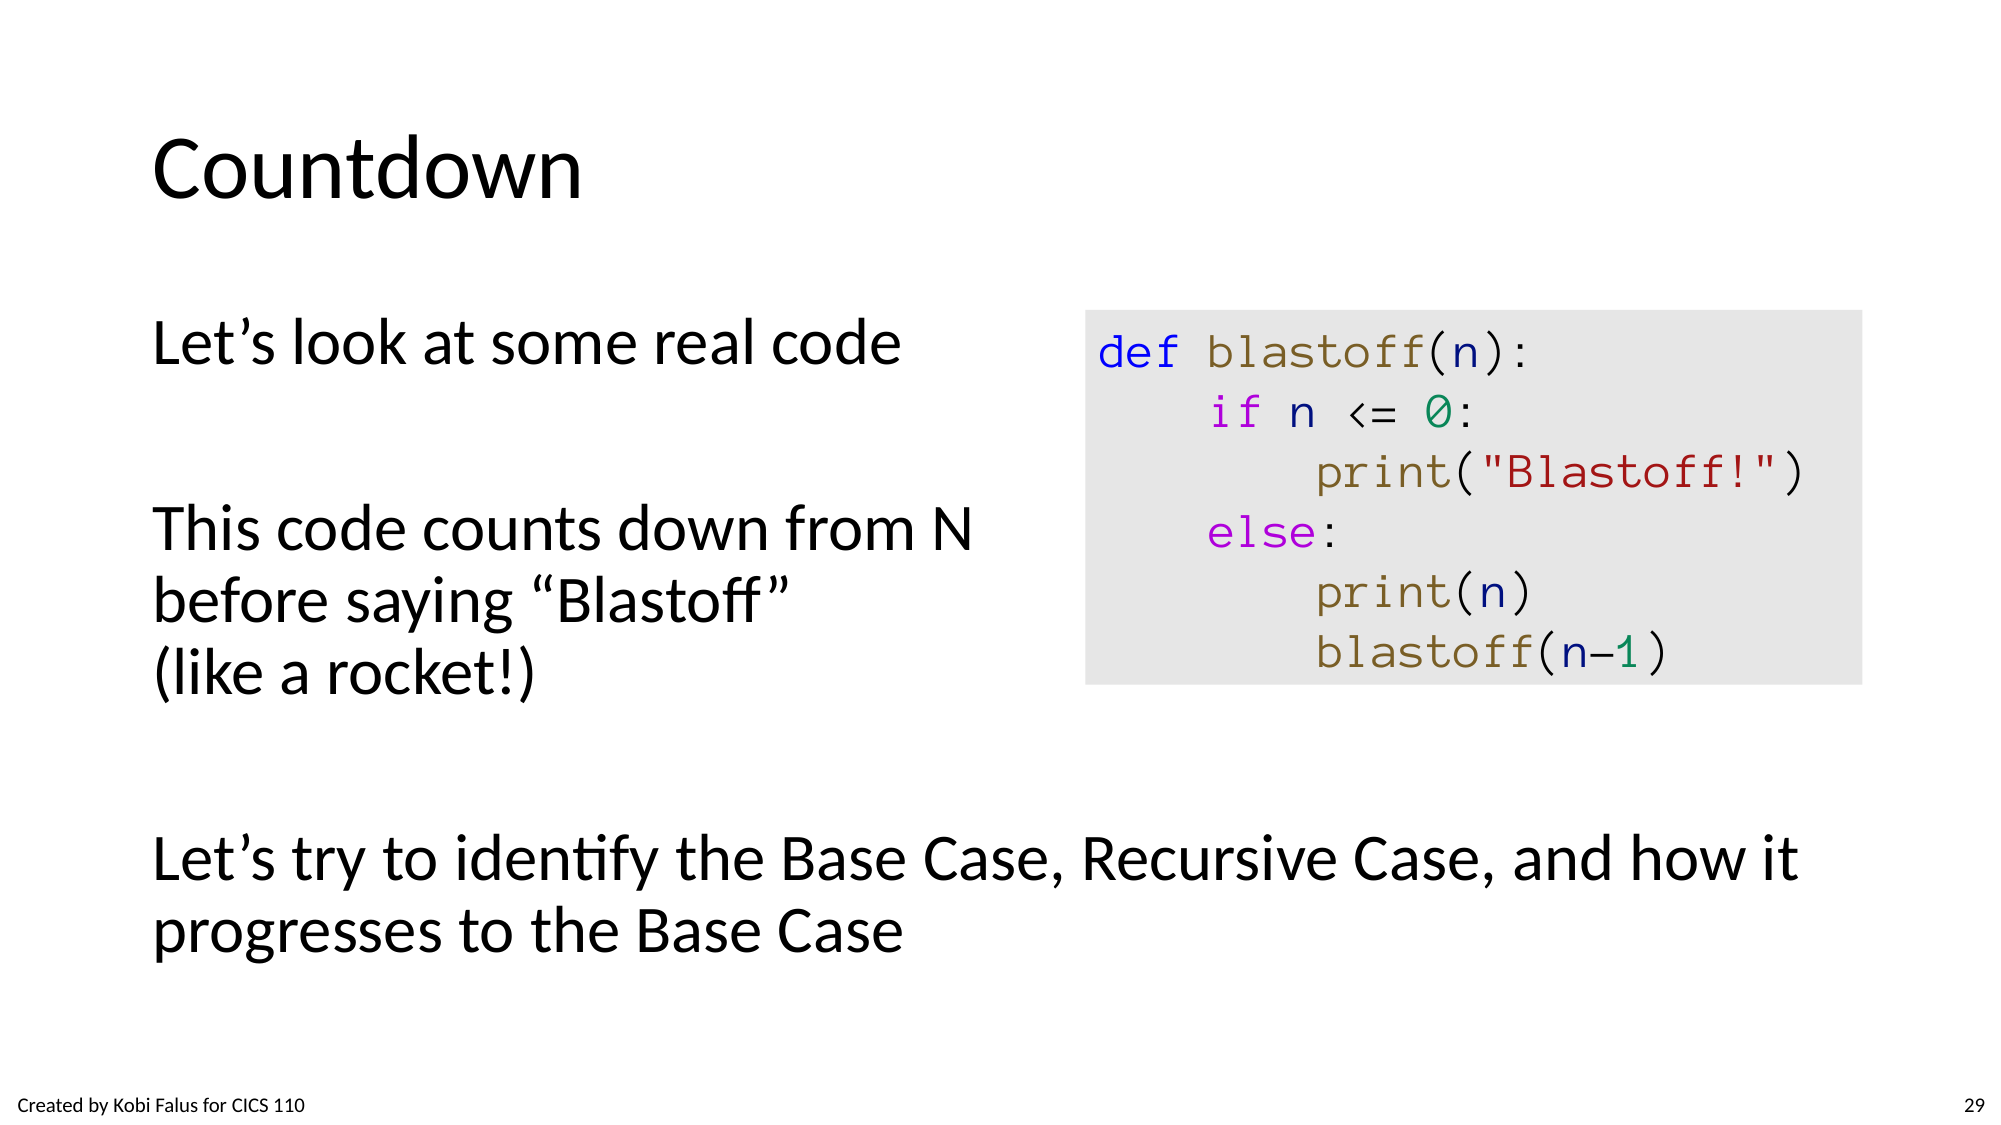

# Countdown
Let’s look at some real code

This code counts down from N
before saying “Blastoff”
(like a rocket!)

Let’s try to identify the Base Case, Recursive Case, and how it progresses to the Base Case
def blastoff(n):
    if n <= 0:
        print("Blastoff!")
    else:
        print(n)
        blastoff(n-1)